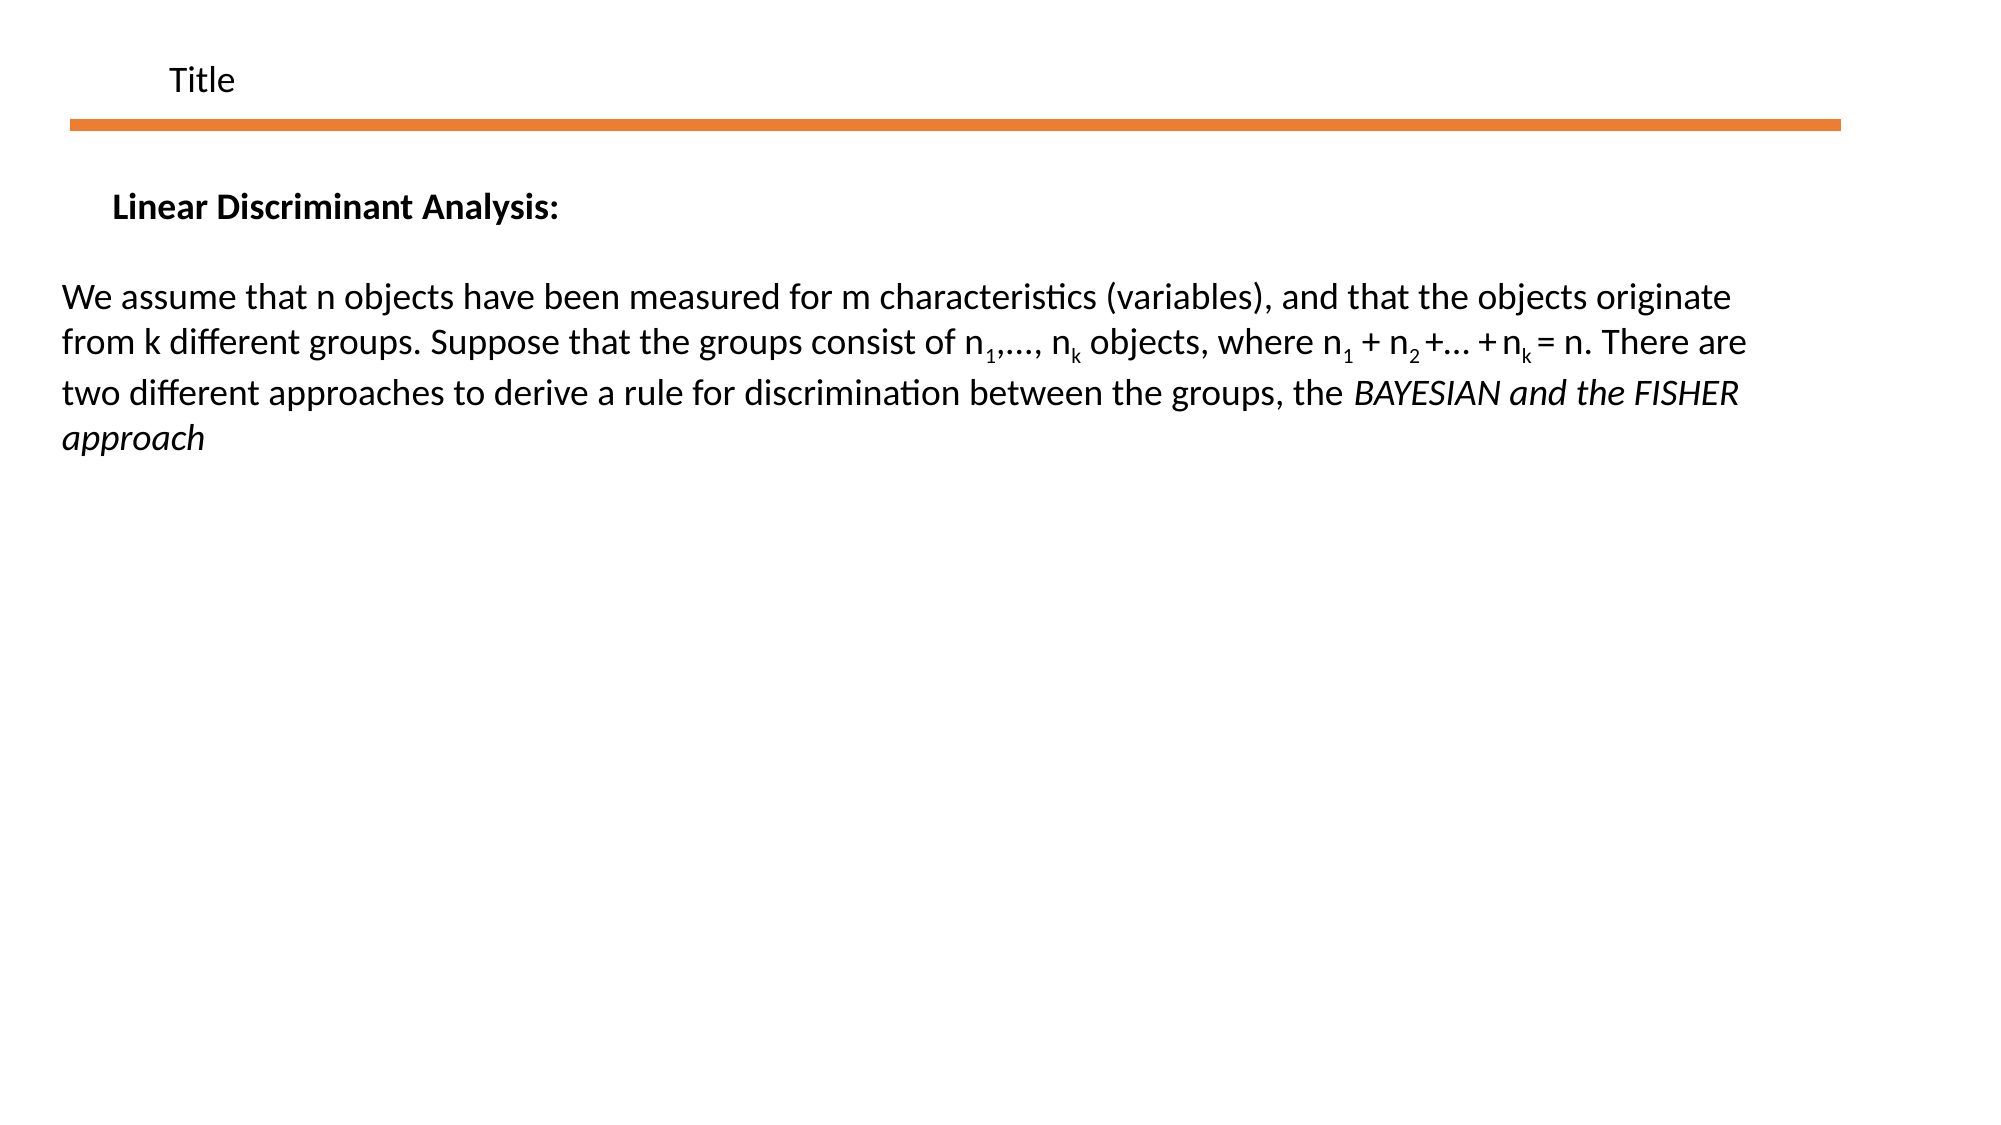

Title
Linear Discriminant Analysis:
We assume that n objects have been measured for m characteristics (variables), and that the objects originate from k different groups. Suppose that the groups consist of n1,..., nk objects, where n1 + n2 +… + nk = n. There are two different approaches to derive a rule for discrimination between the groups, the BAYESIAN and the FISHER approach